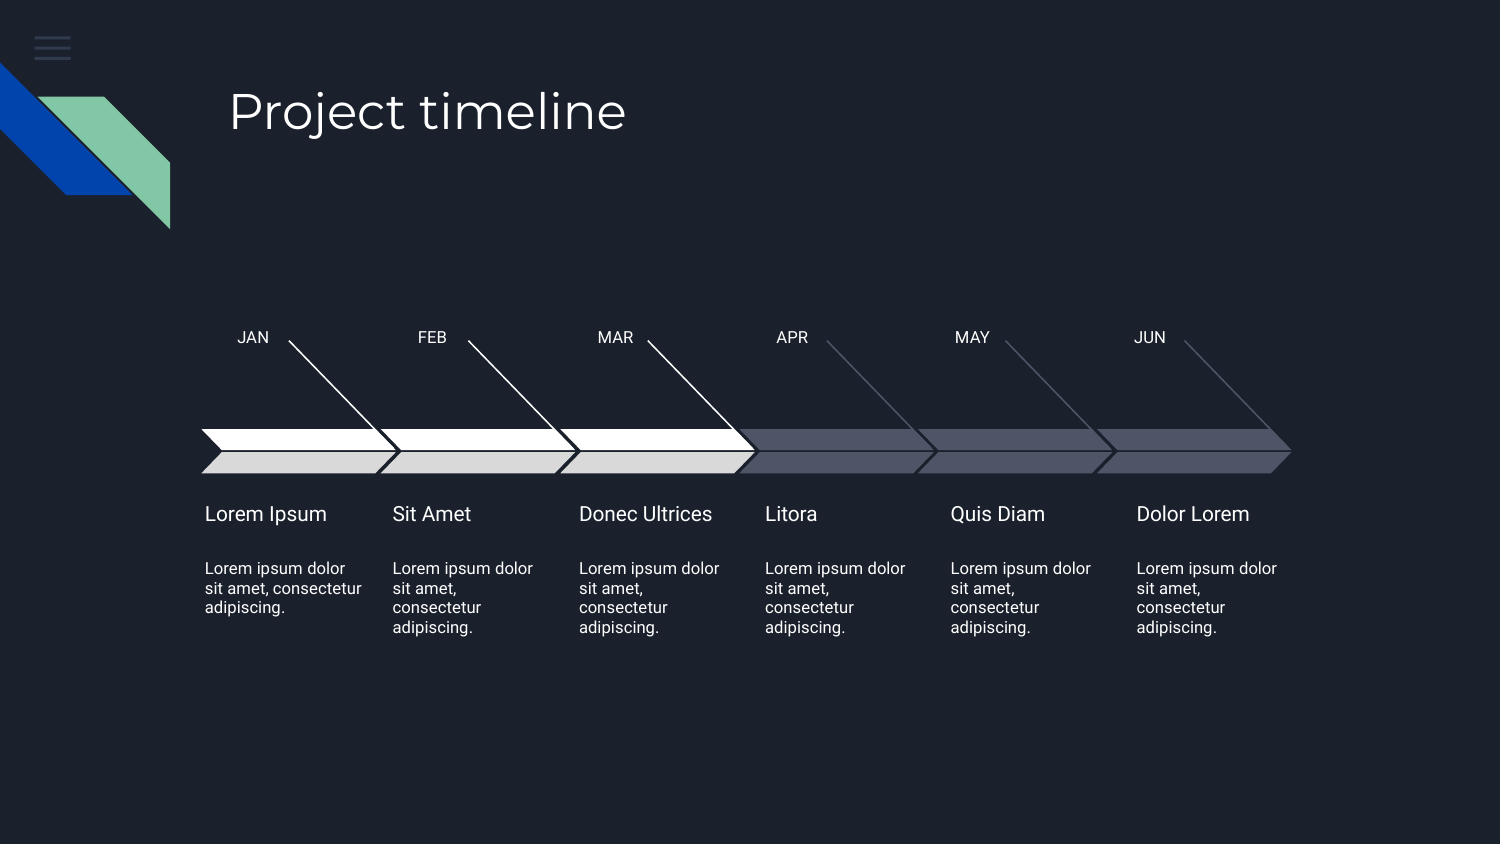

# Project timeline
JAN

FEB

MAR

APR

MAY

JUN

Lorem Ipsum
Sit Amet
Donec Ultrices
Litora
Quis Diam
Dolor Lorem
Lorem ipsum dolor sit amet, consectetur adipiscing.
Lorem ipsum dolor sit amet, consectetur adipiscing.
Lorem ipsum dolor sit amet, consectetur adipiscing.
Lorem ipsum dolor sit amet, consectetur adipiscing.
Lorem ipsum dolor sit amet, consectetur adipiscing.
Lorem ipsum dolor sit amet, consectetur adipiscing.